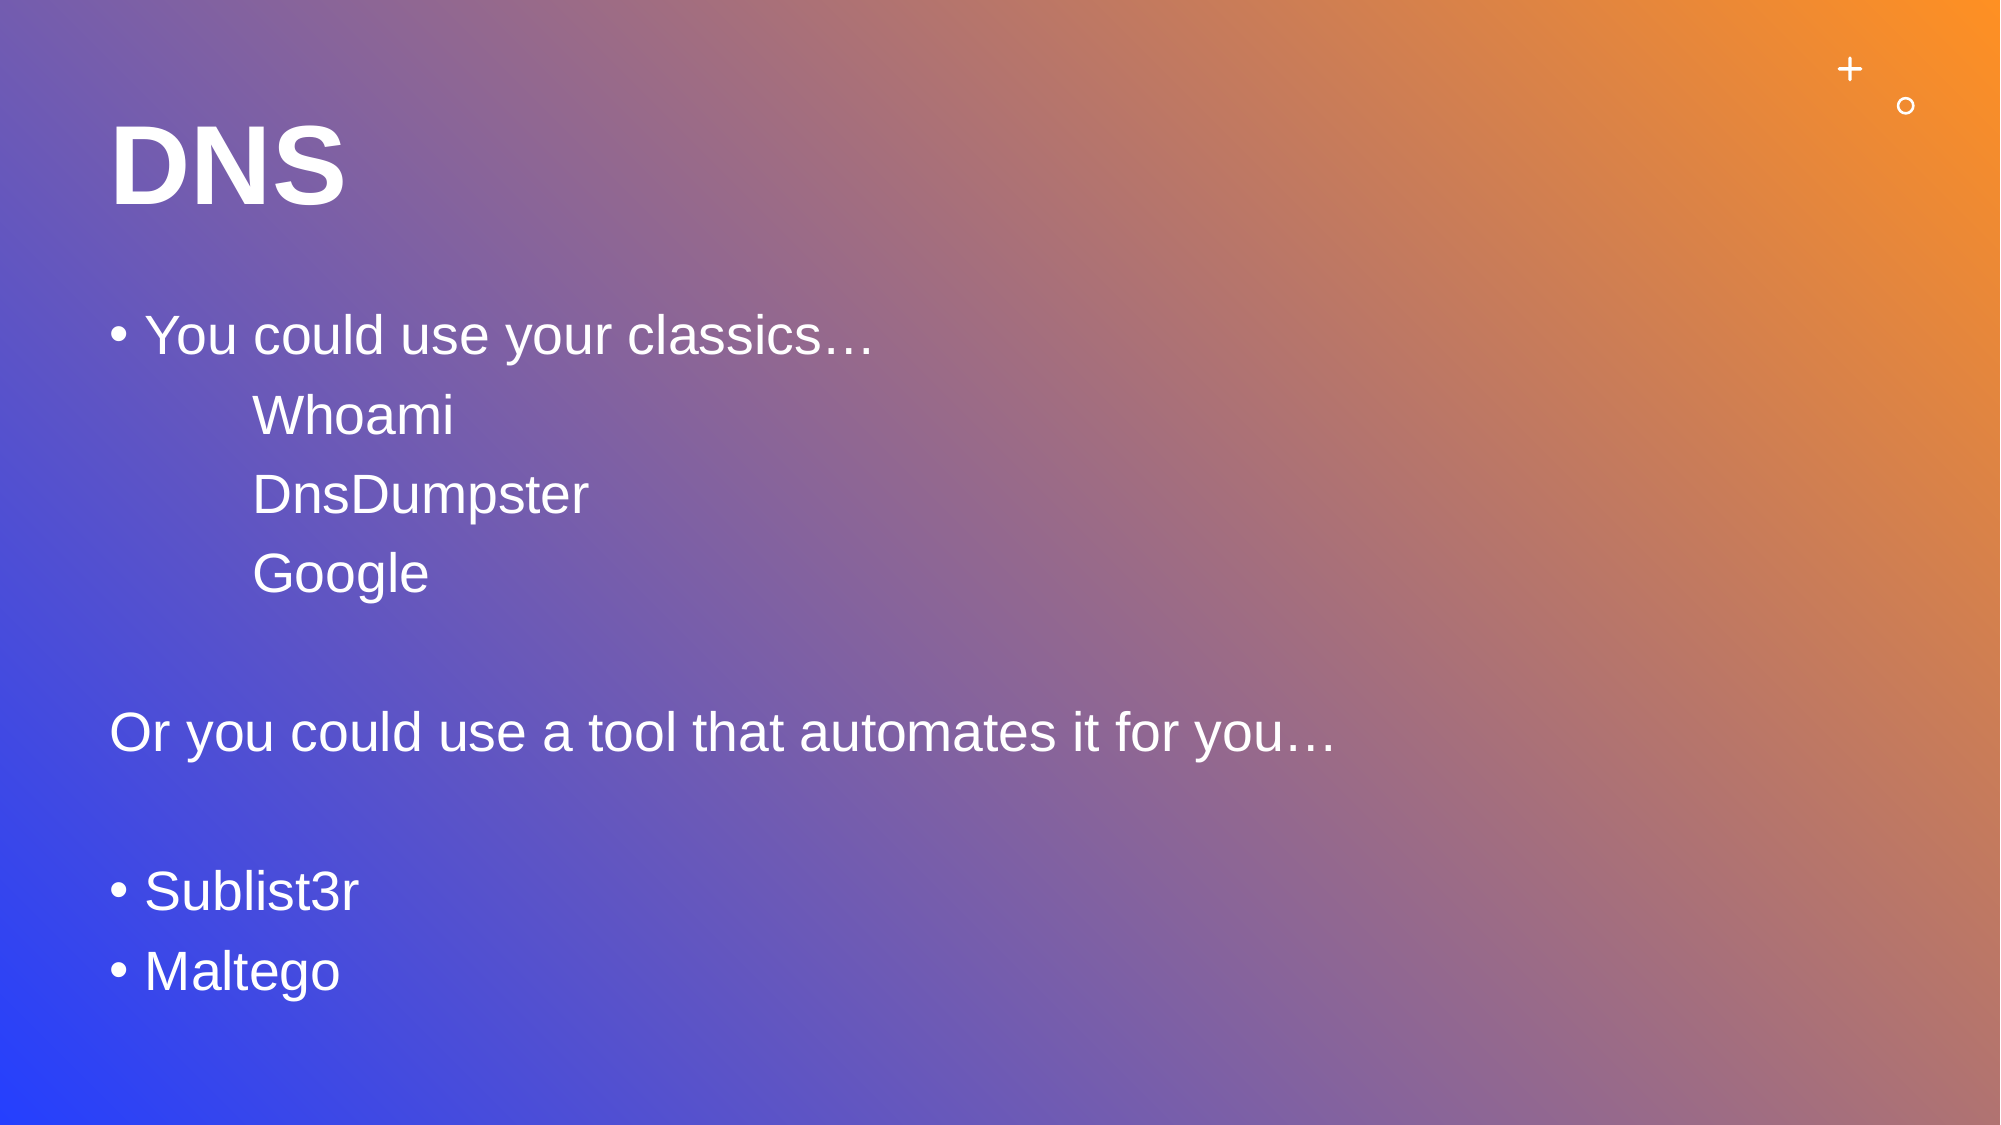

# Dns
You could use your classics…
	Whoami
	DnsDumpster
	Google

Or you could use a tool that automates it for you…

Sublist3r
Maltego